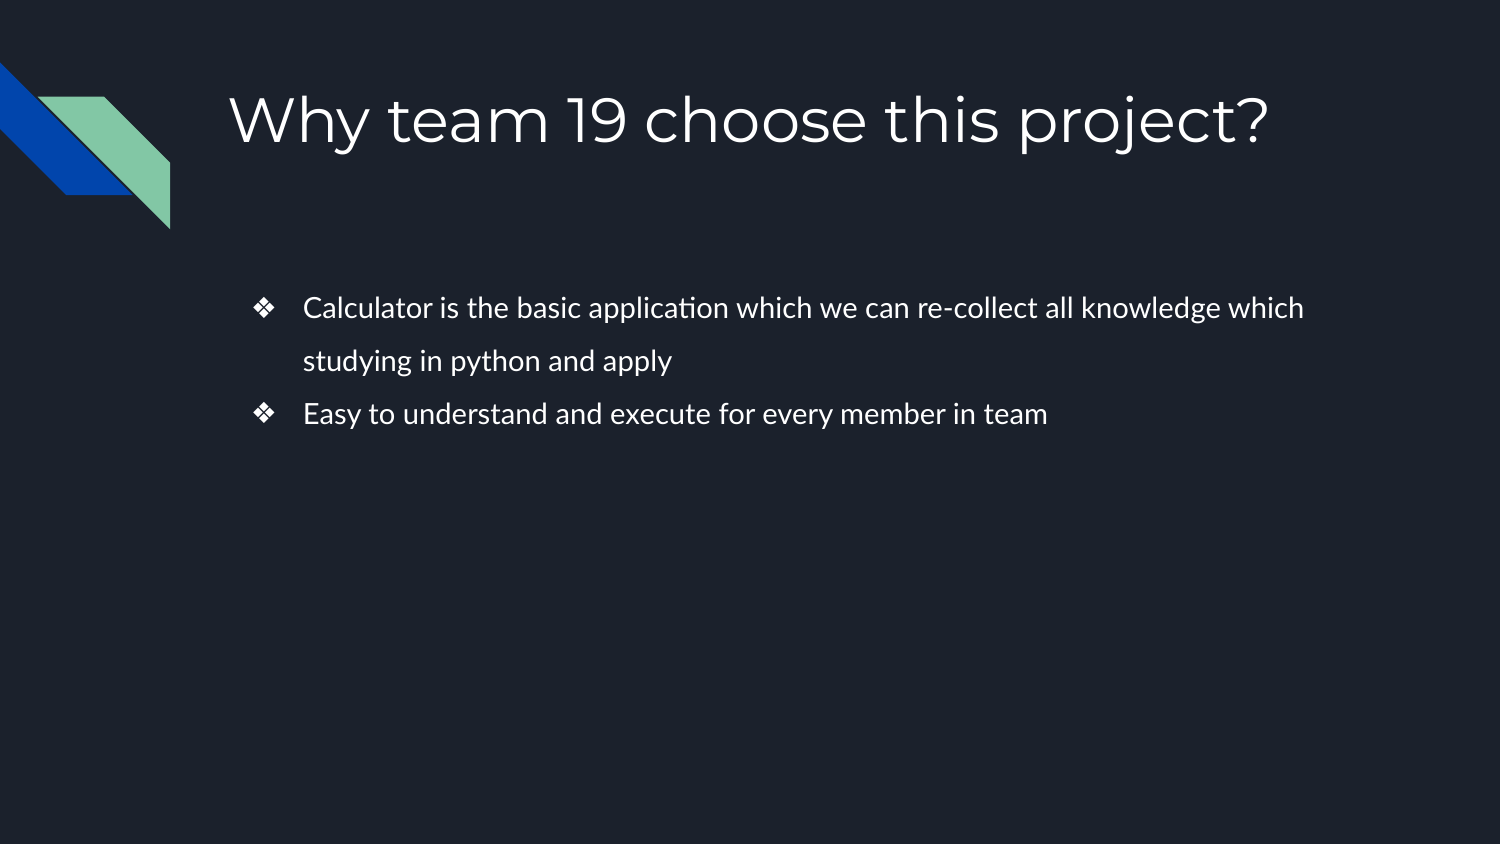

# Why team 19 choose this project?
Calculator is the basic application which we can re-collect all knowledge which studying in python and apply
Easy to understand and execute for every member in team